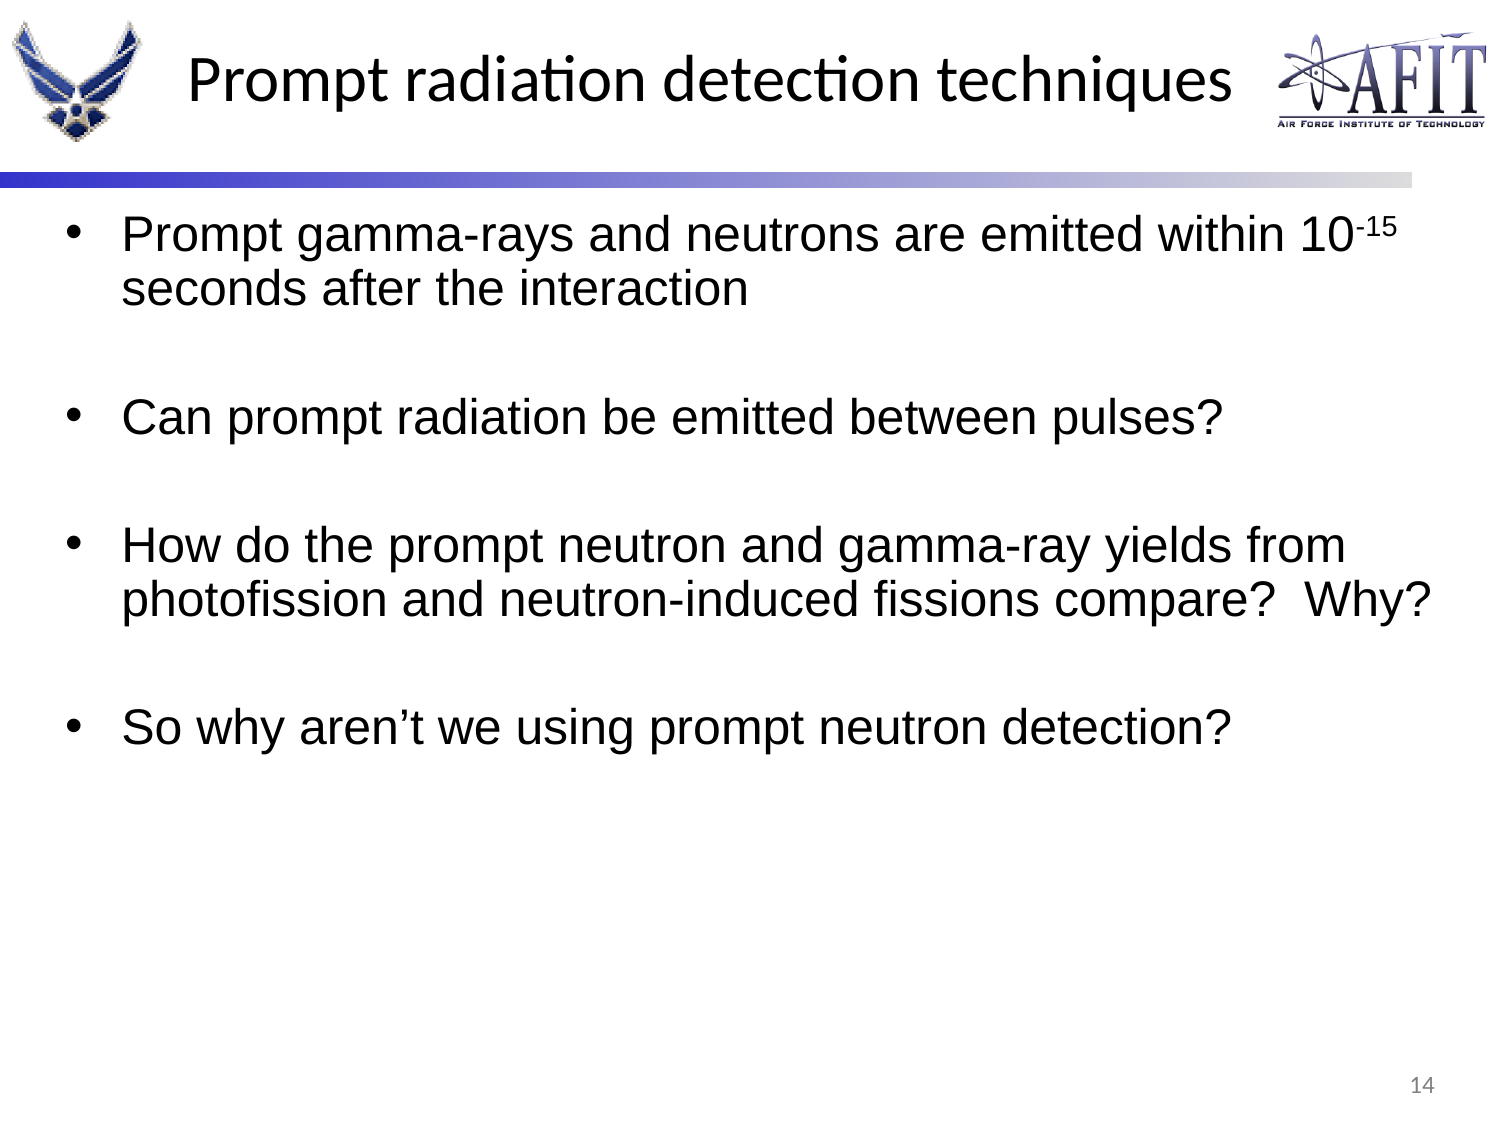

# Prompt radiation detection techniques
Prompt gamma-rays and neutrons are emitted within 10-15 seconds after the interaction

Can prompt radiation be emitted between pulses?

How do the prompt neutron and gamma-ray yields from photofission and neutron-induced fissions compare?  Why?

So why aren’t we using prompt neutron detection?
14